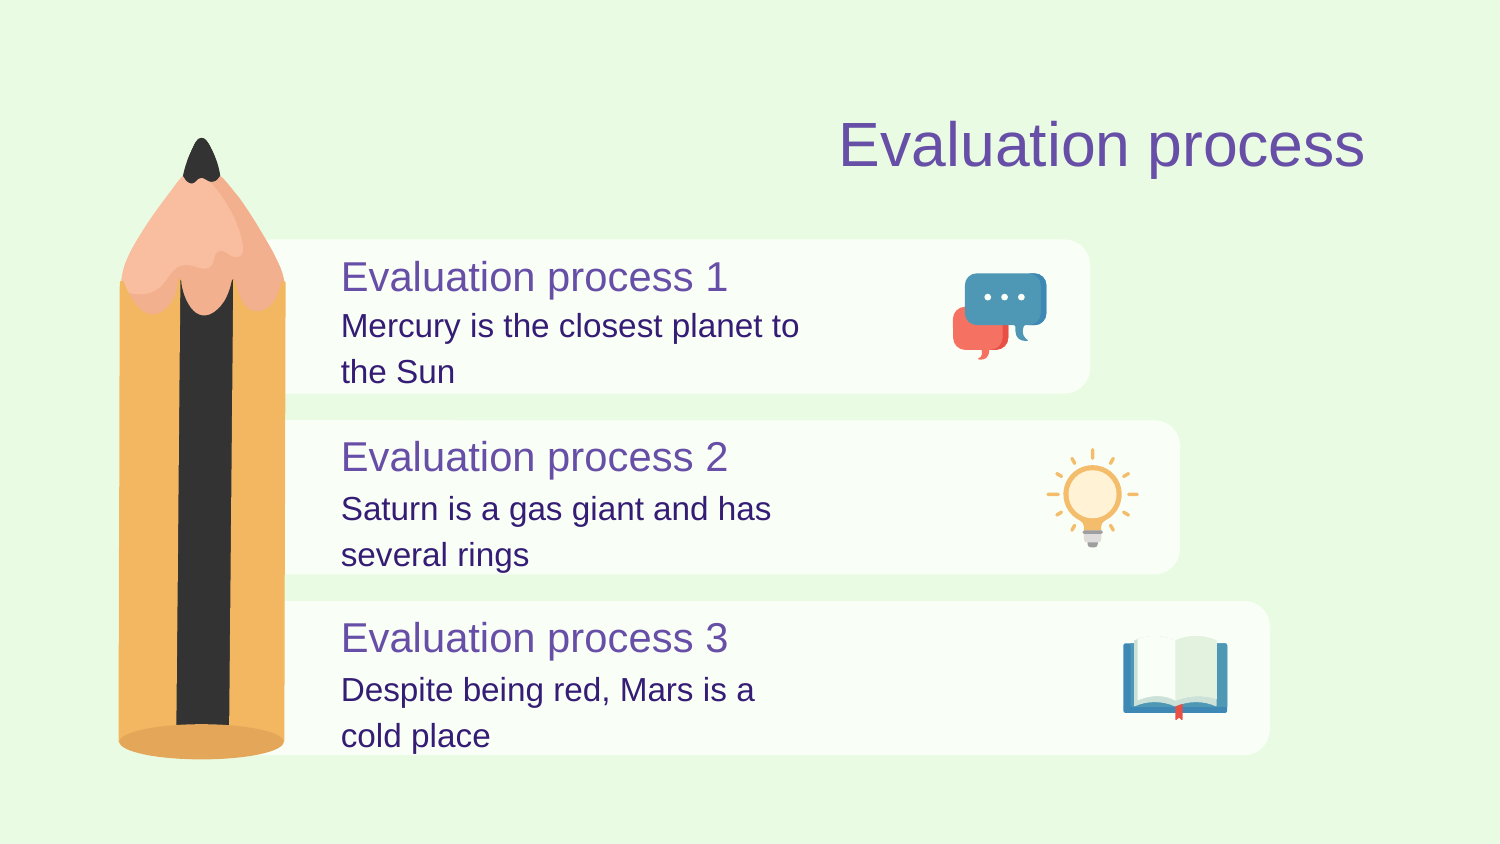

# Evaluation process

Evaluation process 1

Mercury is the closest planet to the Sun

Evaluation process 2

Saturn is a gas giant and has several rings

Evaluation process 3

Despite being red, Mars is a cold place